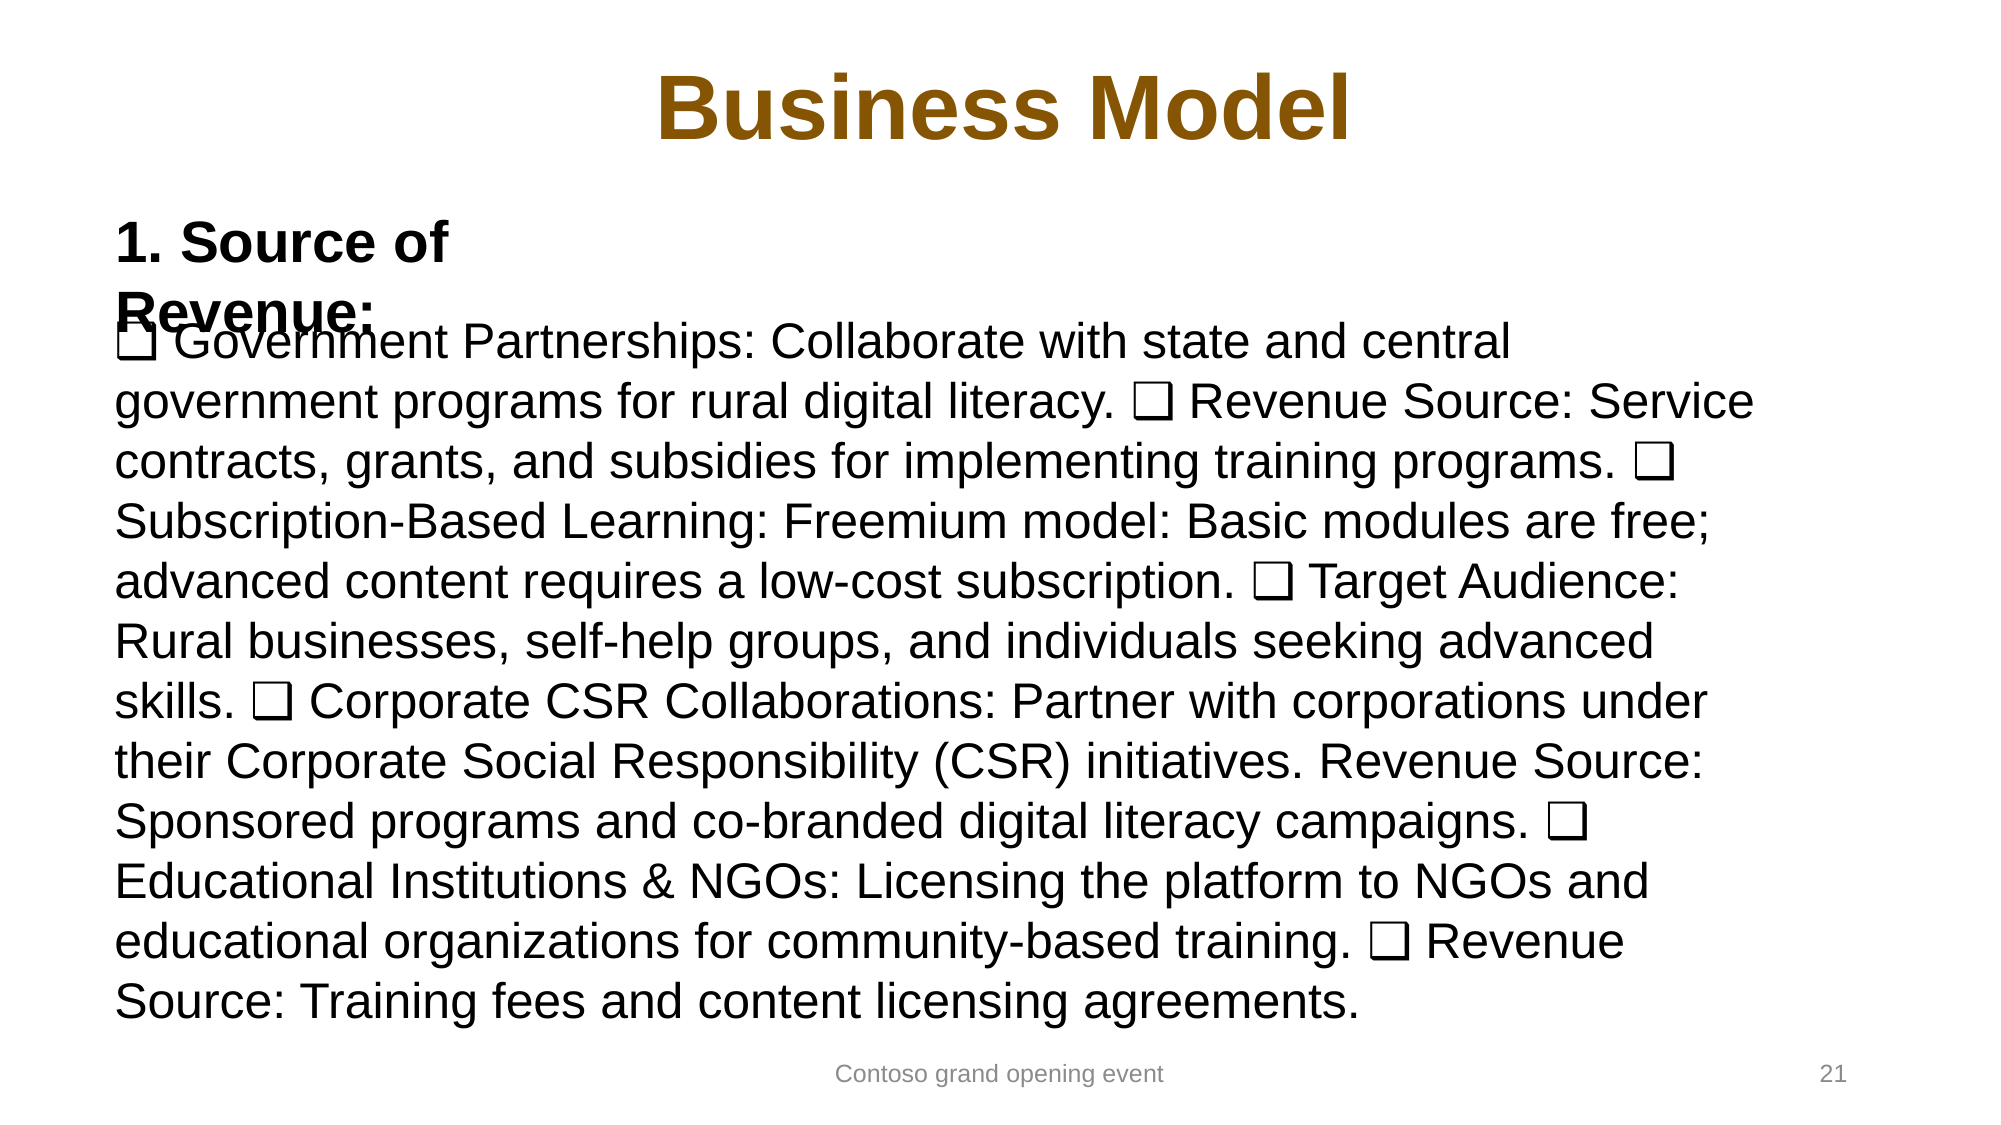

Business Model
1. Source of Revenue:
❑ Government Partnerships: Collaborate with state and central government programs for rural digital literacy. ❑ Revenue Source: Service contracts, grants, and subsidies for implementing training programs. ❑ Subscription-Based Learning: Freemium model: Basic modules are free; advanced content requires a low-cost subscription. ❑ Target Audience: Rural businesses, self-help groups, and individuals seeking advanced skills. ❑ Corporate CSR Collaborations: Partner with corporations under their Corporate Social Responsibility (CSR) initiatives. Revenue Source: Sponsored programs and co-branded digital literacy campaigns. ❑ Educational Institutions & NGOs: Licensing the platform to NGOs and educational organizations for community-based training. ❑ Revenue Source: Training fees and content licensing agreements.
|  |  |  |  |
| --- | --- | --- | --- |
|  |  |  |  |
|  |  |  |  |
|  |  |  |  |
|  |  |  |  |
Contoso grand opening event
21